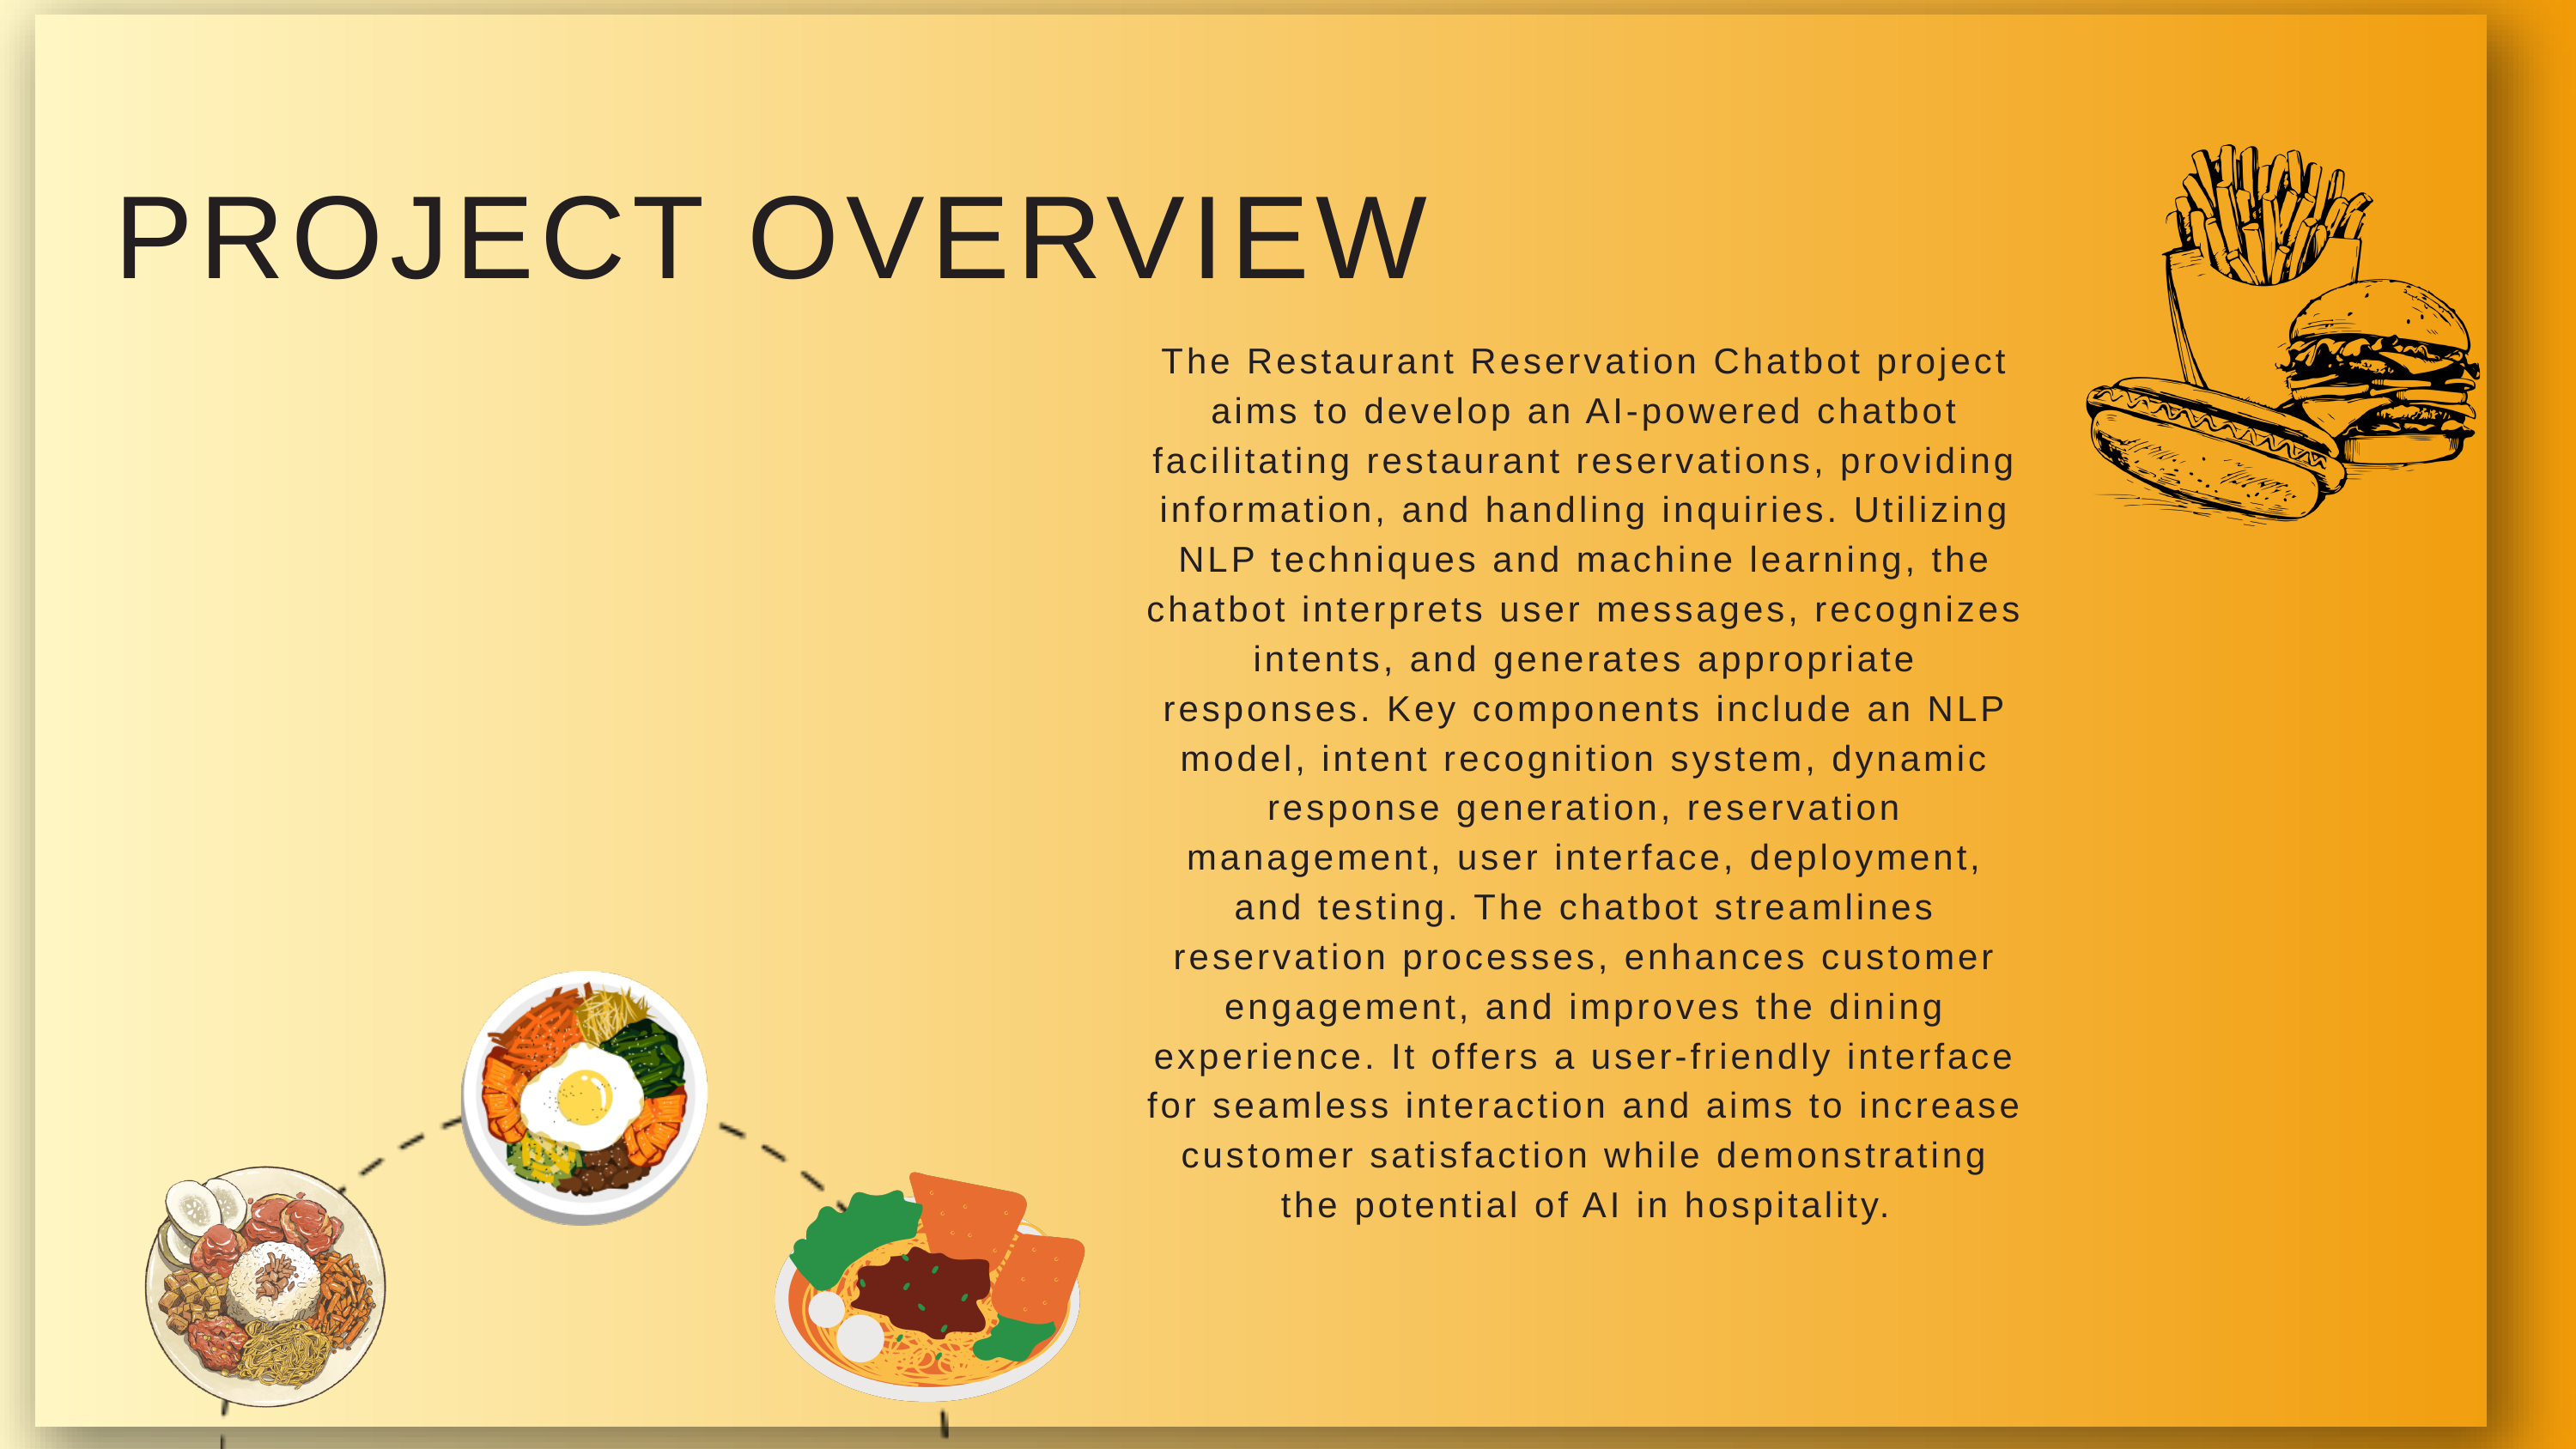

PROJECT OVERVIEW

The Restaurant Reservation Chatbot project aims to develop an AI-powered chatbot facilitating restaurant reservations, providing information, and handling inquiries. Utilizing NLP techniques and machine learning, the chatbot interprets user messages, recognizes intents, and generates appropriate responses. Key components include an NLP model, intent recognition system, dynamic response generation, reservation management, user interface, deployment, and testing. The chatbot streamlines reservation processes, enhances customer engagement, and improves the dining experience. It offers a user-friendly interface for seamless interaction and aims to increase customer satisfaction while demonstrating the potential of AI in hospitality.